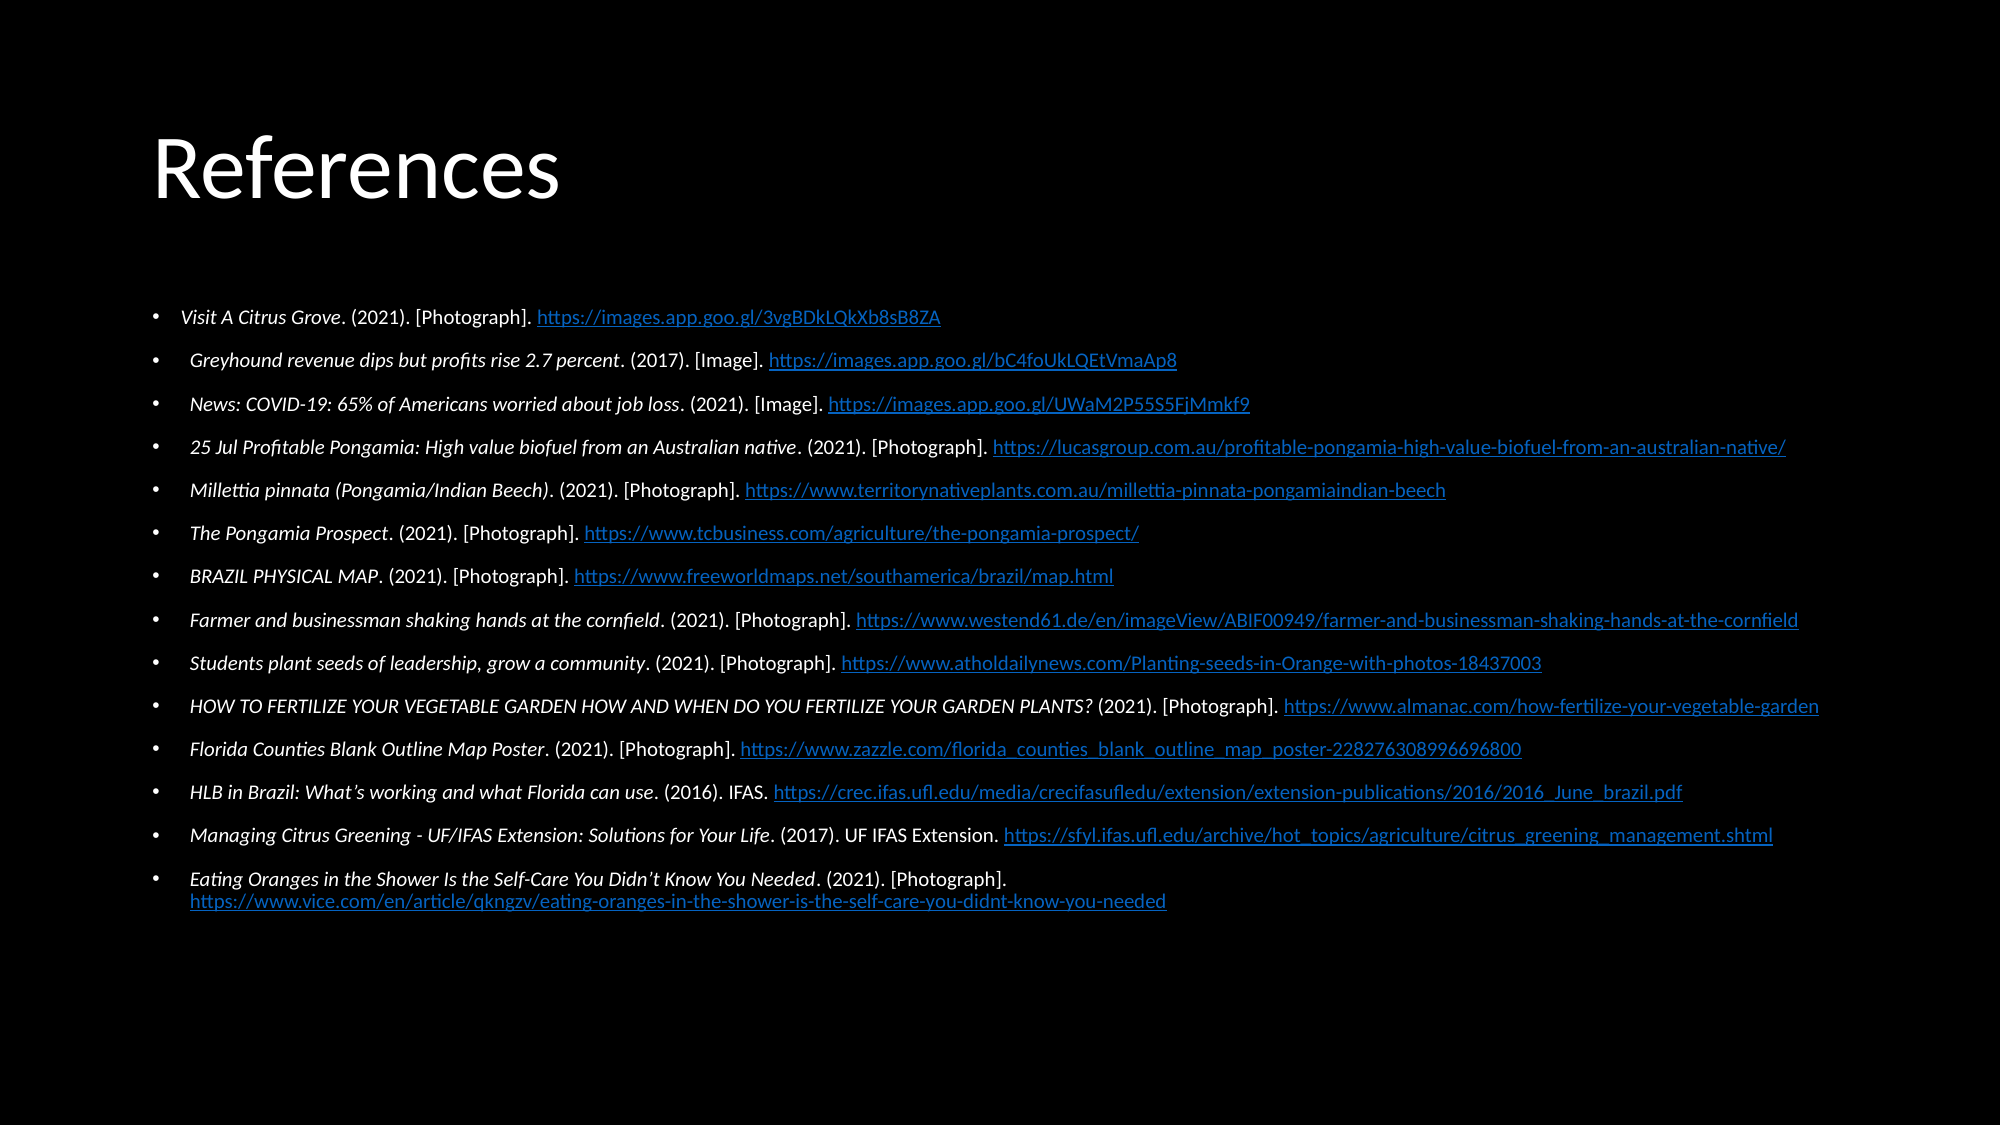

# References
Visit A Citrus Grove. (2021). [Photograph]. https://images.app.goo.gl/3vgBDkLQkXb8sB8ZA
Greyhound revenue dips but profits rise 2.7 percent. (2017). [Image]. https://images.app.goo.gl/bC4foUkLQEtVmaAp8
News: COVID-19: 65% of Americans worried about job loss. (2021). [Image]. https://images.app.goo.gl/UWaM2P55S5FjMmkf9
25 Jul Profitable Pongamia: High value biofuel from an Australian native. (2021). [Photograph]. https://lucasgroup.com.au/profitable-pongamia-high-value-biofuel-from-an-australian-native/
Millettia pinnata (Pongamia/Indian Beech). (2021). [Photograph]. https://www.territorynativeplants.com.au/millettia-pinnata-pongamiaindian-beech
The Pongamia Prospect. (2021). [Photograph]. https://www.tcbusiness.com/agriculture/the-pongamia-prospect/
BRAZIL PHYSICAL MAP. (2021). [Photograph]. https://www.freeworldmaps.net/southamerica/brazil/map.html
Farmer and businessman shaking hands at the cornfield. (2021). [Photograph]. https://www.westend61.de/en/imageView/ABIF00949/farmer-and-businessman-shaking-hands-at-the-cornfield
Students plant seeds of leadership, grow a community. (2021). [Photograph]. https://www.atholdailynews.com/Planting-seeds-in-Orange-with-photos-18437003
HOW TO FERTILIZE YOUR VEGETABLE GARDEN HOW AND WHEN DO YOU FERTILIZE YOUR GARDEN PLANTS? (2021). [Photograph]. https://www.almanac.com/how-fertilize-your-vegetable-garden
Florida Counties Blank Outline Map Poster. (2021). [Photograph]. https://www.zazzle.com/florida_counties_blank_outline_map_poster-228276308996696800
HLB in Brazil: What’s working and what Florida can use. (2016). IFAS. https://crec.ifas.ufl.edu/media/crecifasufledu/extension/extension-publications/2016/2016_June_brazil.pdf
Managing Citrus Greening - UF/IFAS Extension: Solutions for Your Life. (2017). UF IFAS Extension. https://sfyl.ifas.ufl.edu/archive/hot_topics/agriculture/citrus_greening_management.shtml
Eating Oranges in the Shower Is the Self-Care You Didn’t Know You Needed. (2021). [Photograph]. https://www.vice.com/en/article/qkngzv/eating-oranges-in-the-shower-is-the-self-care-you-didnt-know-you-needed